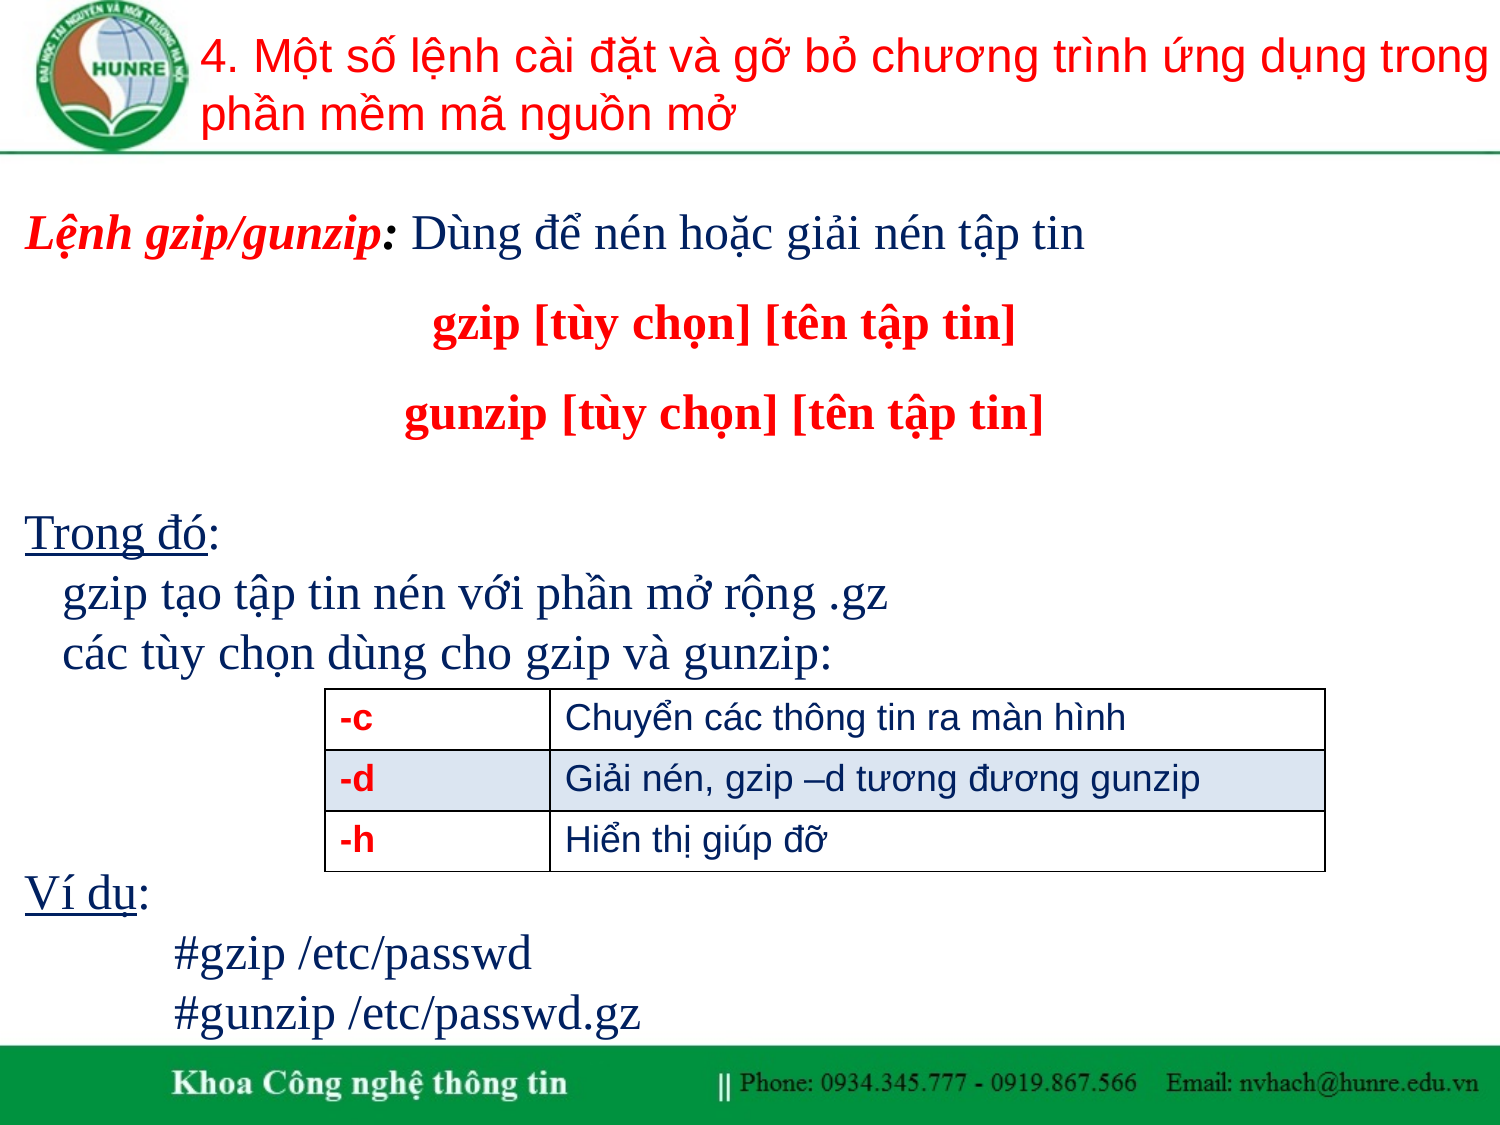

# 4. Một số lệnh cài đặt và gỡ bỏ chương trình ứng dụng trong phần mềm mã nguồn mở
Lệnh gzip/gunzip: Dùng để nén hoặc giải nén tập tin
gzip [tùy chọn] [tên tập tin]
gunzip [tùy chọn] [tên tập tin]

Trong đó:
   gzip tạo tập tin nén với phần mở rộng .gz
   các tùy chọn dùng cho gzip và gunzip:

Ví dụ:
	#gzip /etc/passwd
	#gunzip /etc/passwd.gz

| -c | Chuyển các thông tin ra màn hình |
| --- | --- |
| -d | Giải nén, gzip –d tương đương gunzip |
| -h | Hiển thị giúp đỡ |